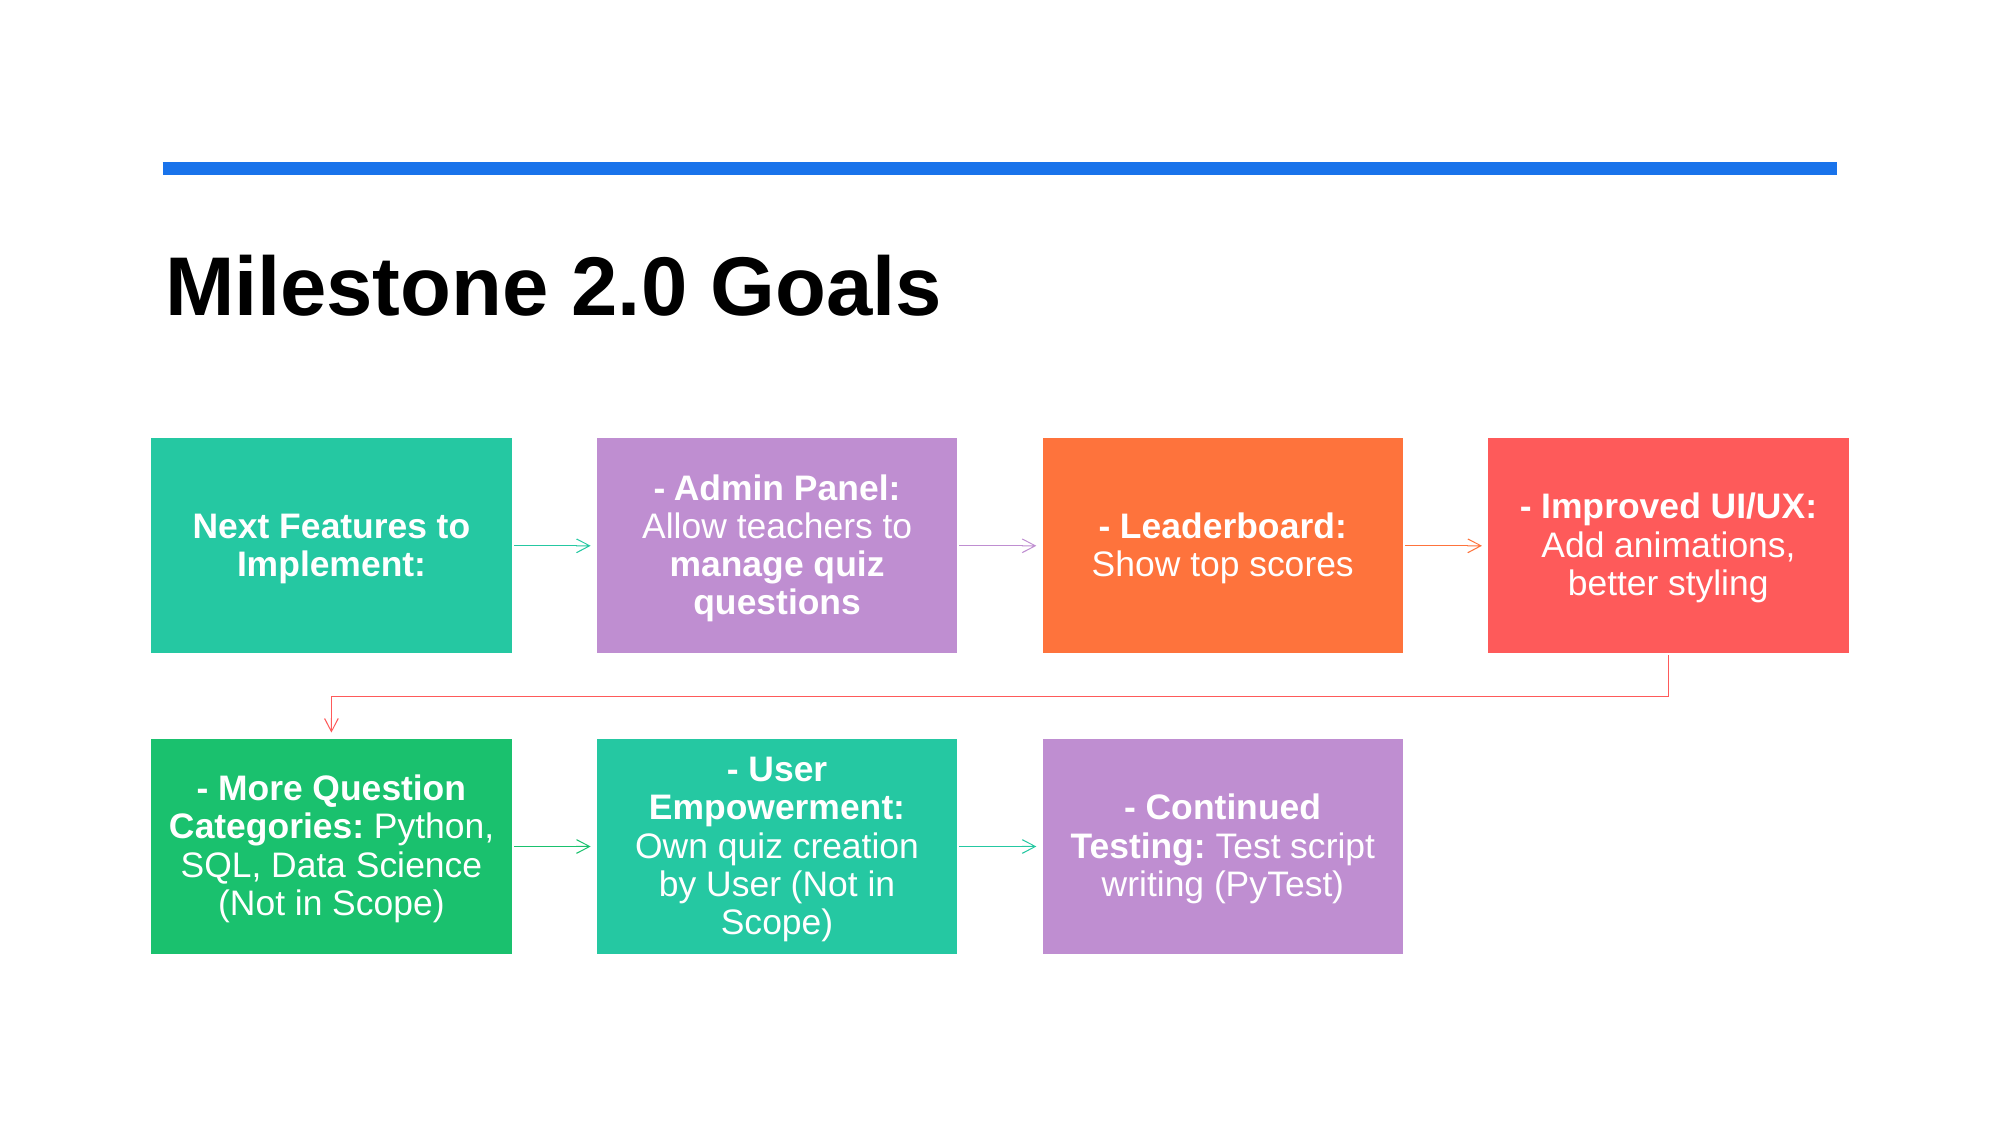

# Milestone 2.0 Goals

Next Features to Implement:

- Admin Panel: Allow teachers to manage quiz questions

- Leaderboard: Show top scores

- Improved UI/UX: Add animations, better styling

- More Question Categories: Python, SQL, Data Science (Not in Scope)

- User Empowerment: Own quiz creation by User (Not in Scope)
- Continued Testing: Test script writing (PyTest)